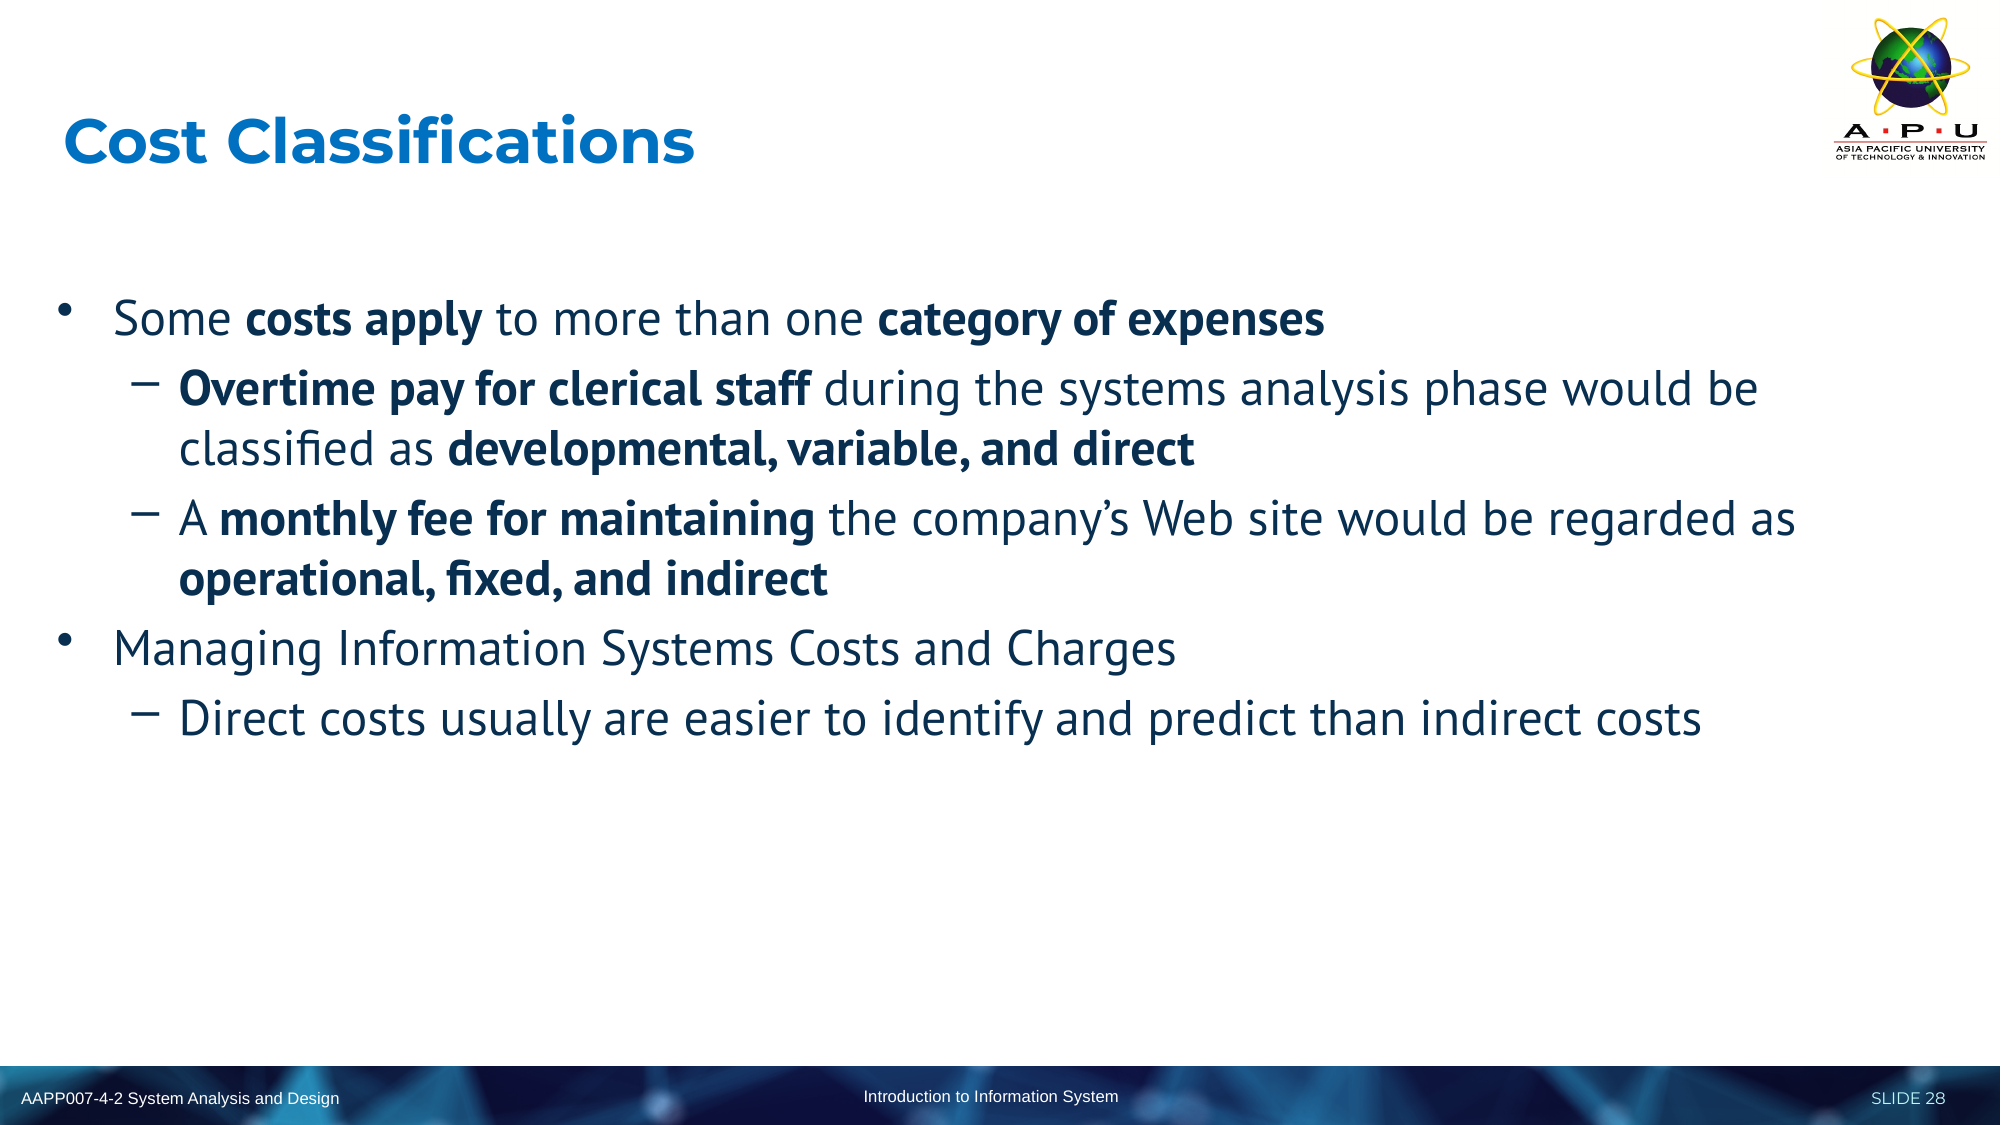

# Cost Classifications
Some costs apply to more than one category of expenses
Overtime pay for clerical staff during the systems analysis phase would be classified as developmental, variable, and direct
A monthly fee for maintaining the company’s Web site would be regarded as operational, fixed, and indirect
Managing Information Systems Costs and Charges
Direct costs usually are easier to identify and predict than indirect costs